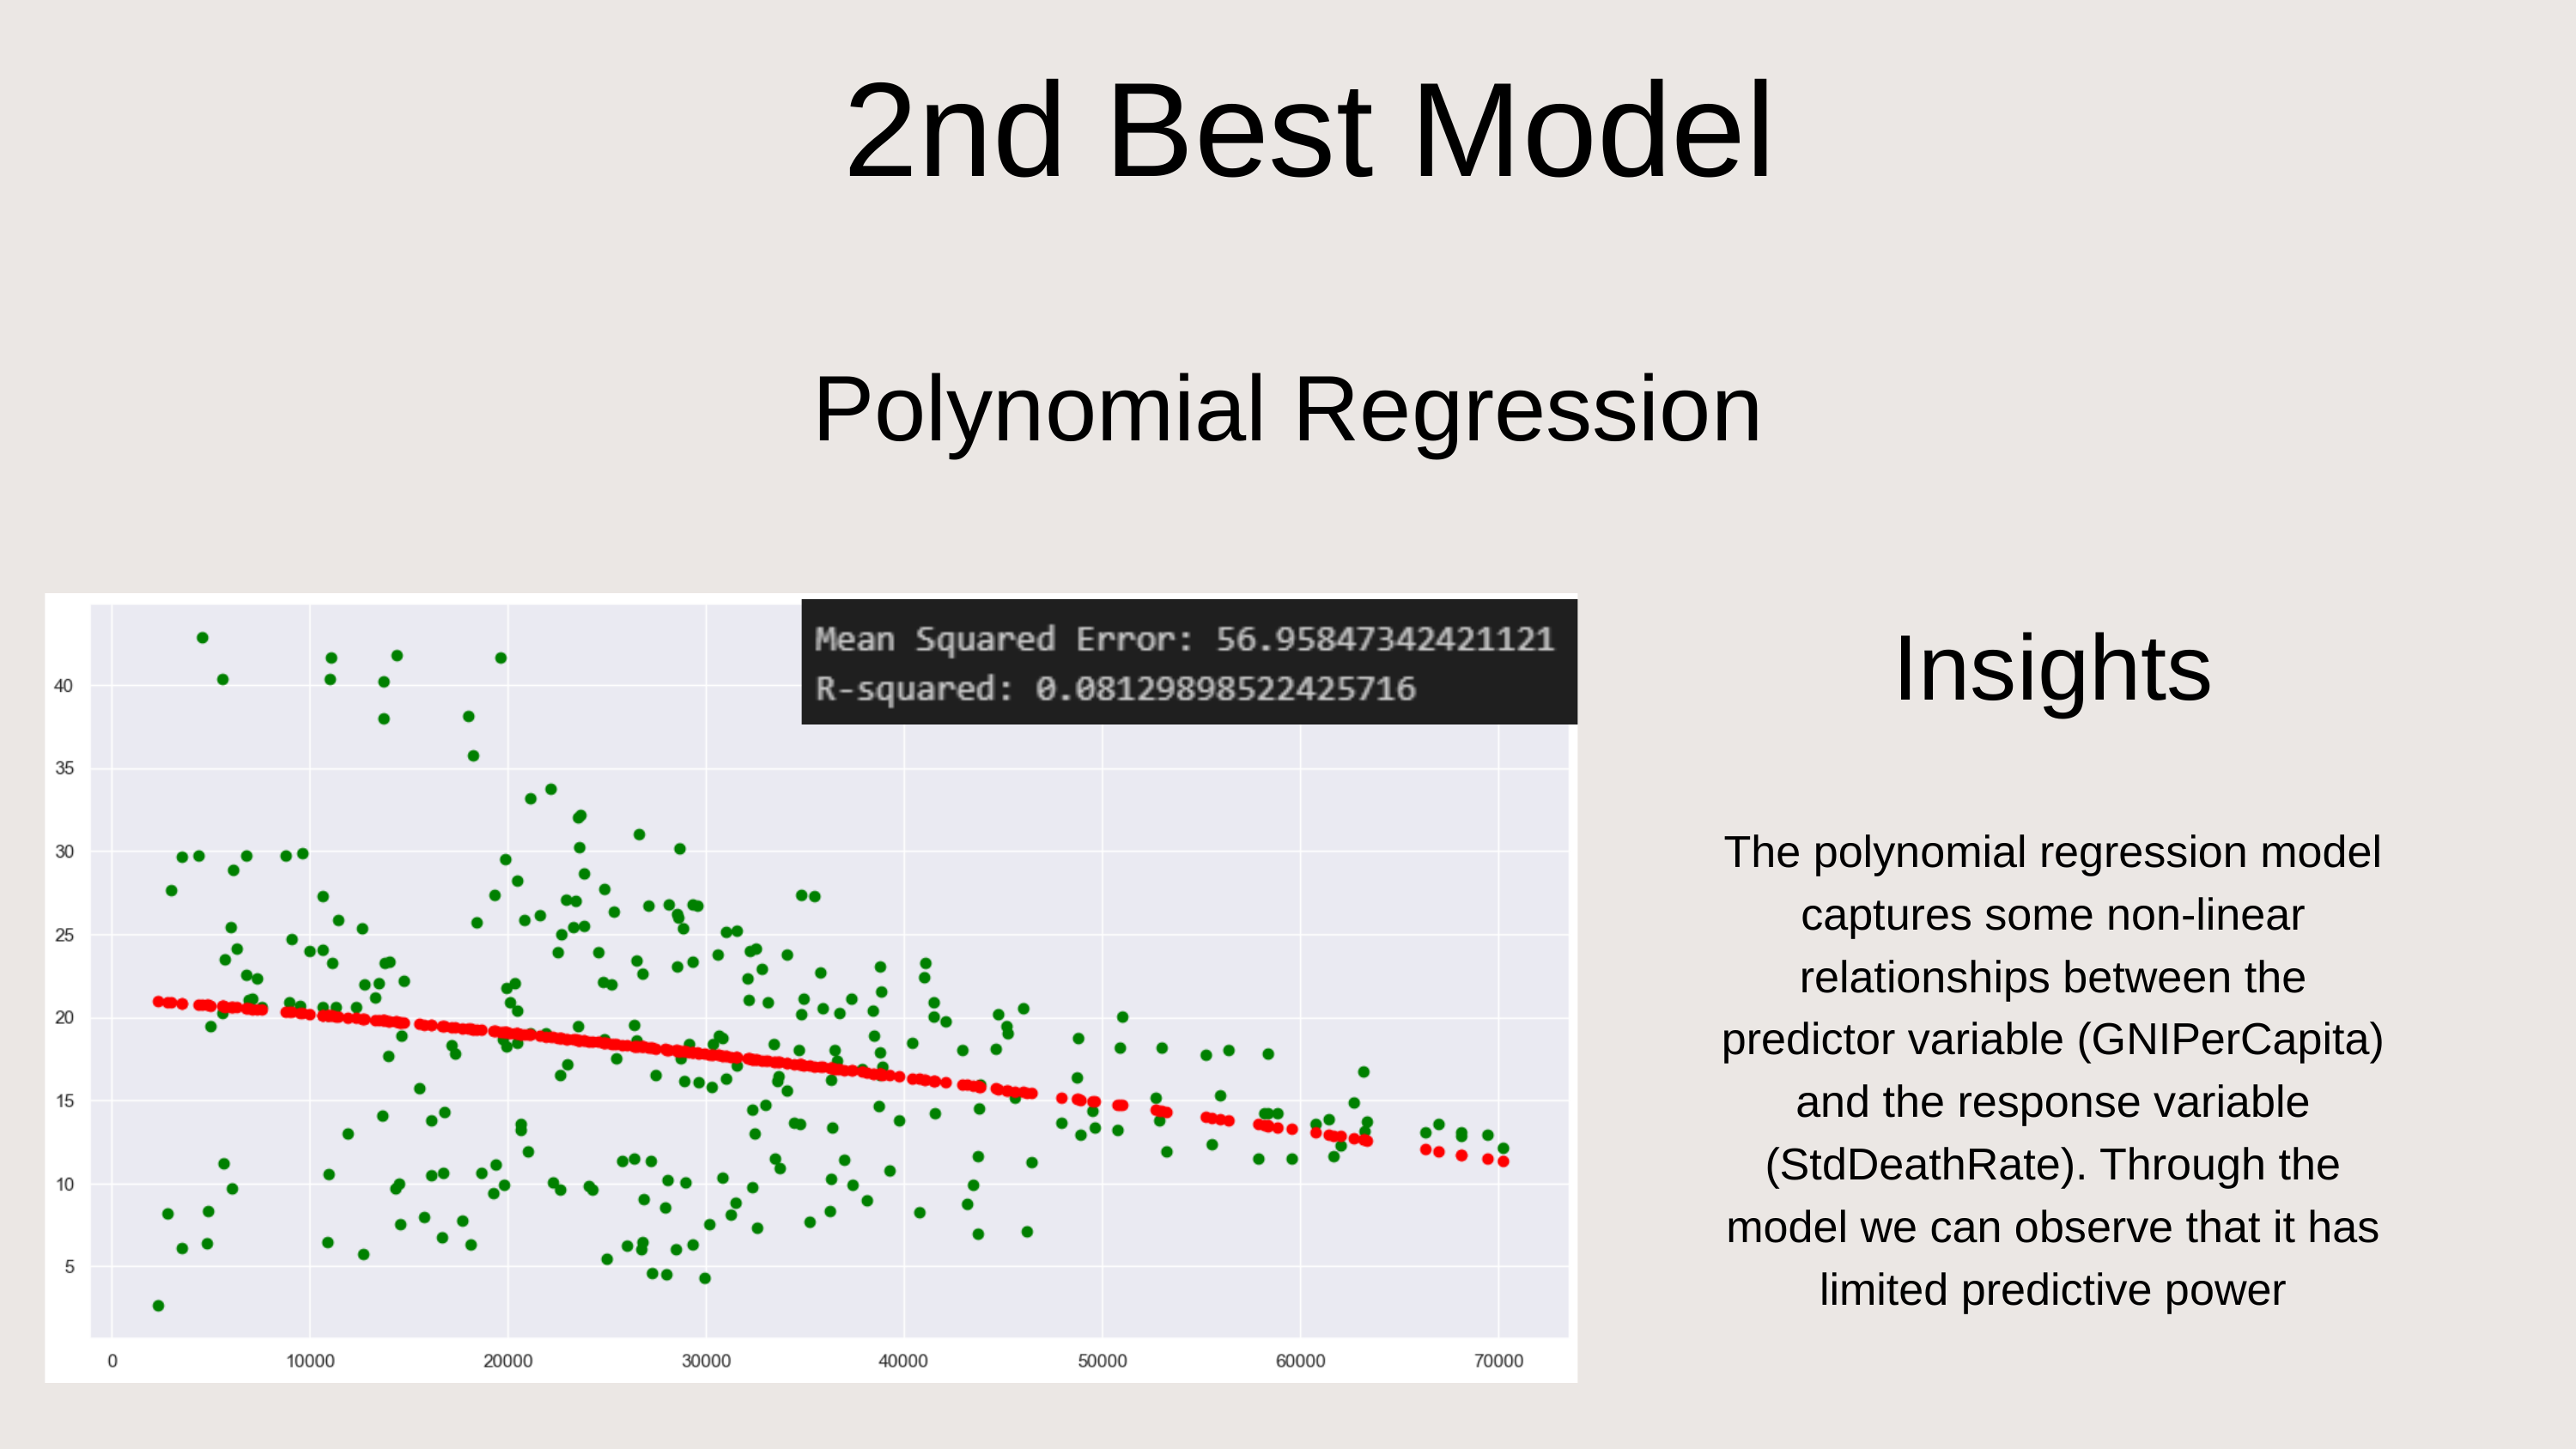

2nd Best Model
Polynomial Regression
Insights

The polynomial regression model captures some non-linear relationships between the predictor variable (GNIPerCapita) and the response variable (StdDeathRate). Through the model we can observe that it has limited predictive power